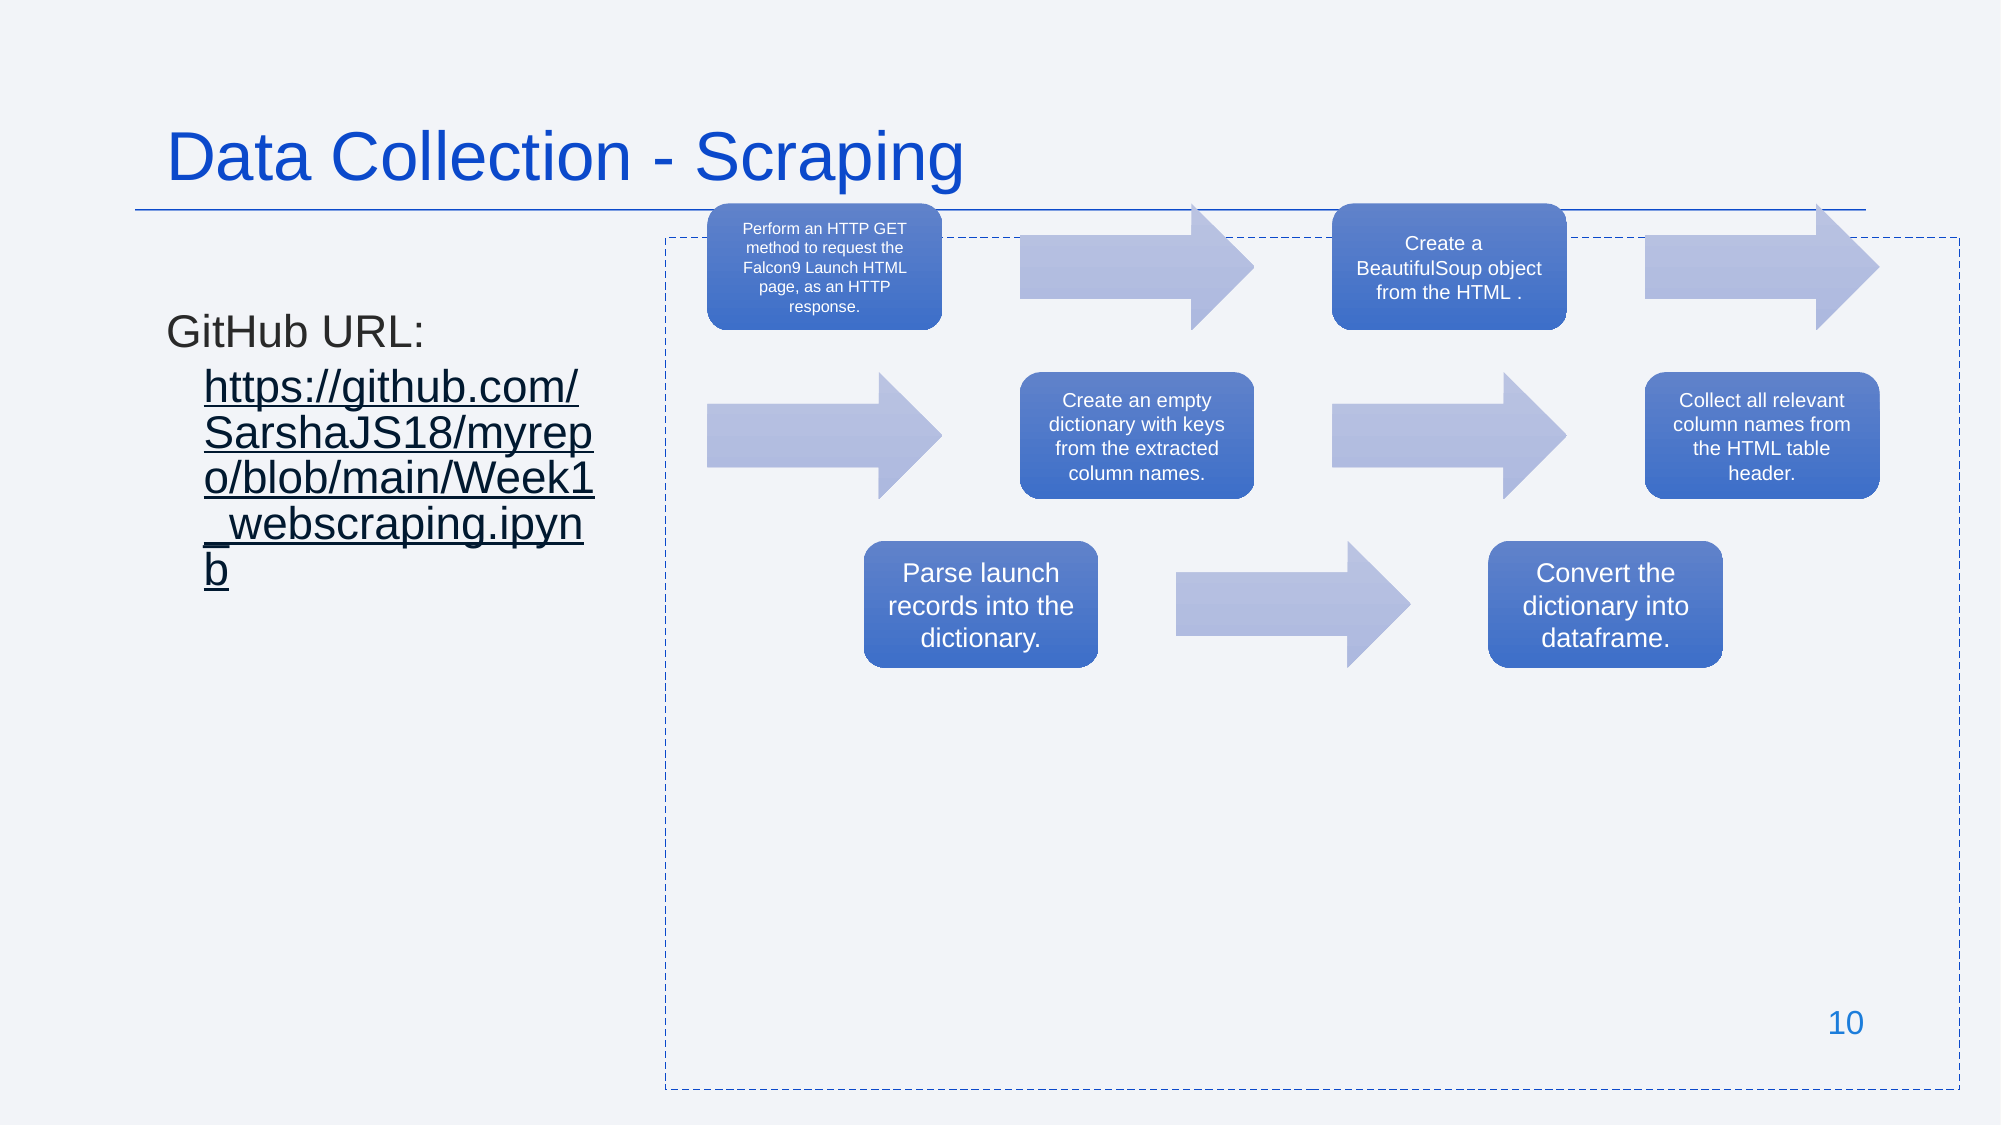

Data Collection - Scraping
Perform an HTTP GET method to request the Falcon9 Launch HTML page, as an HTTP response.
Collect all relevant column names from the HTML table header.
Create an empty dictionary with keys from the extracted column names.
Parse launch records into the dictionary.
Convert the dictionary into dataframe.
Create a   BeautifulSoup object from the HTML .

GitHub URL: https://github.com/SarshaJS18/myrepo/blob/main/Week1_webscraping.ipynb
10